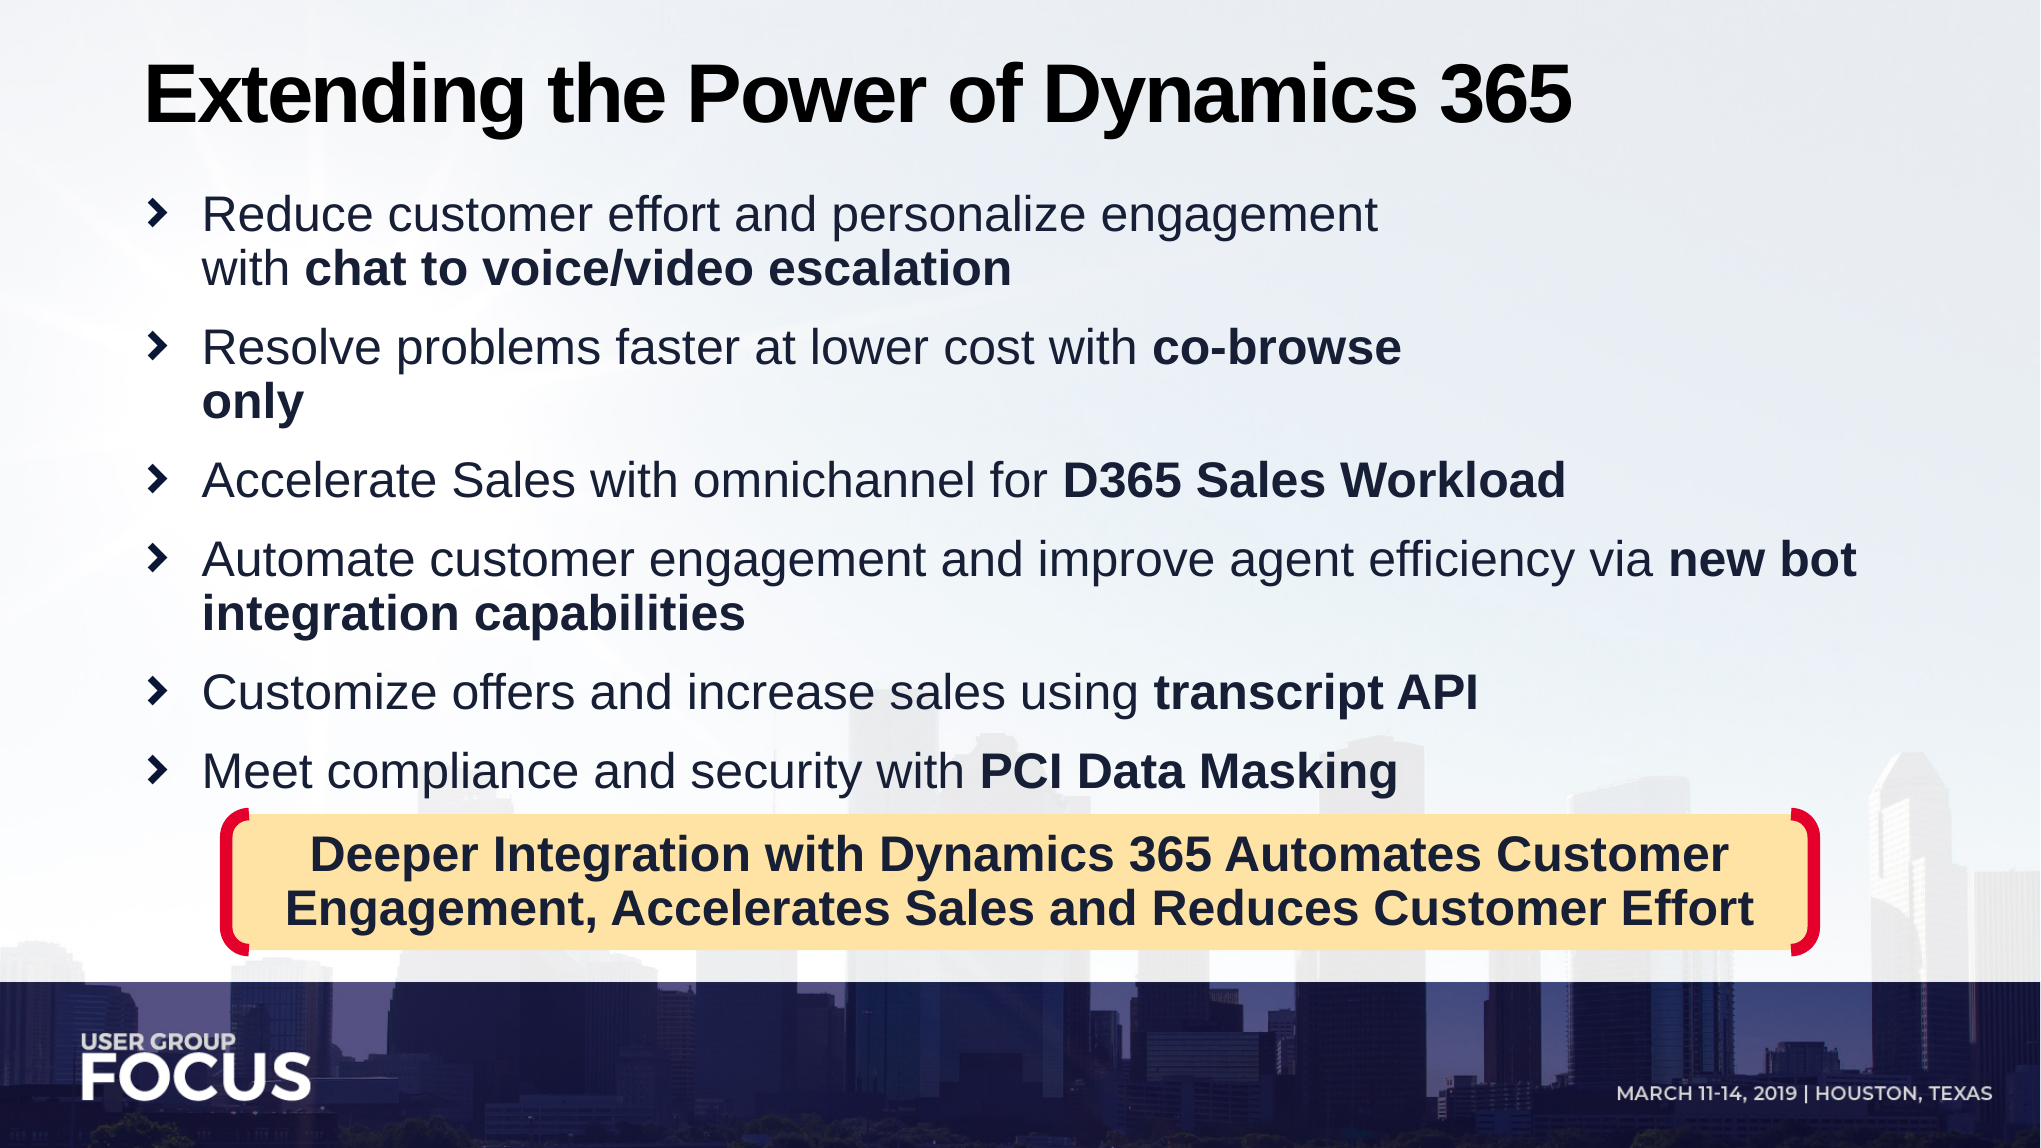

# Extending the Power of Dynamics 365
Reduce customer effort and personalize engagement
with chat to voice/video escalation
Resolve problems faster at lower cost with co-browse
only
Accelerate Sales with omnichannel for D365 Sales Workload
Automate customer engagement and improve agent efficiency via new bot integration capabilities
Customize offers and increase sales using transcript API
Meet compliance and security with PCI Data Masking
Deeper Integration with Dynamics 365 Automates Customer Engagement, Accelerates Sales and Reduces Customer Effort